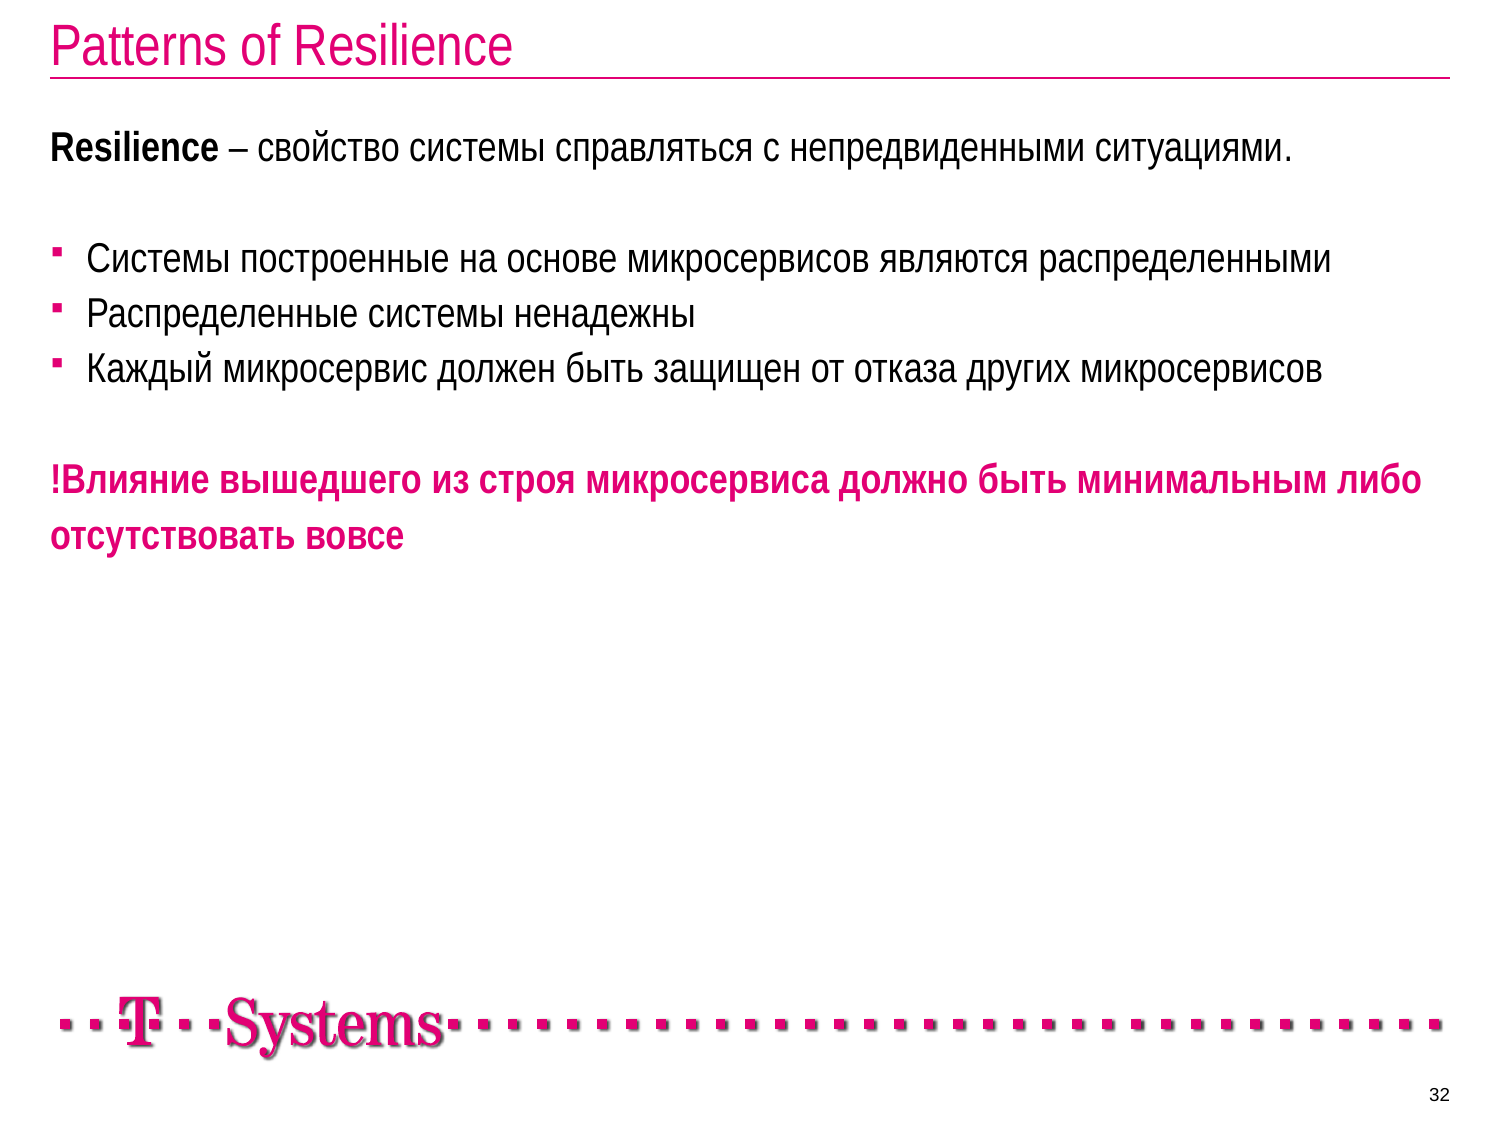

# Patterns of Resilience
Resilience – свойство системы справляться с непредвиденными ситуациями.

Системы построенные на основе микросервисов являются распределенными
Распределенные системы ненадежны
Каждый микросервис должен быть защищен от отказа других микросервисов

!Влияние вышедшего из строя микросервиса должно быть минимальным либо
отсутствовать вовсе

32